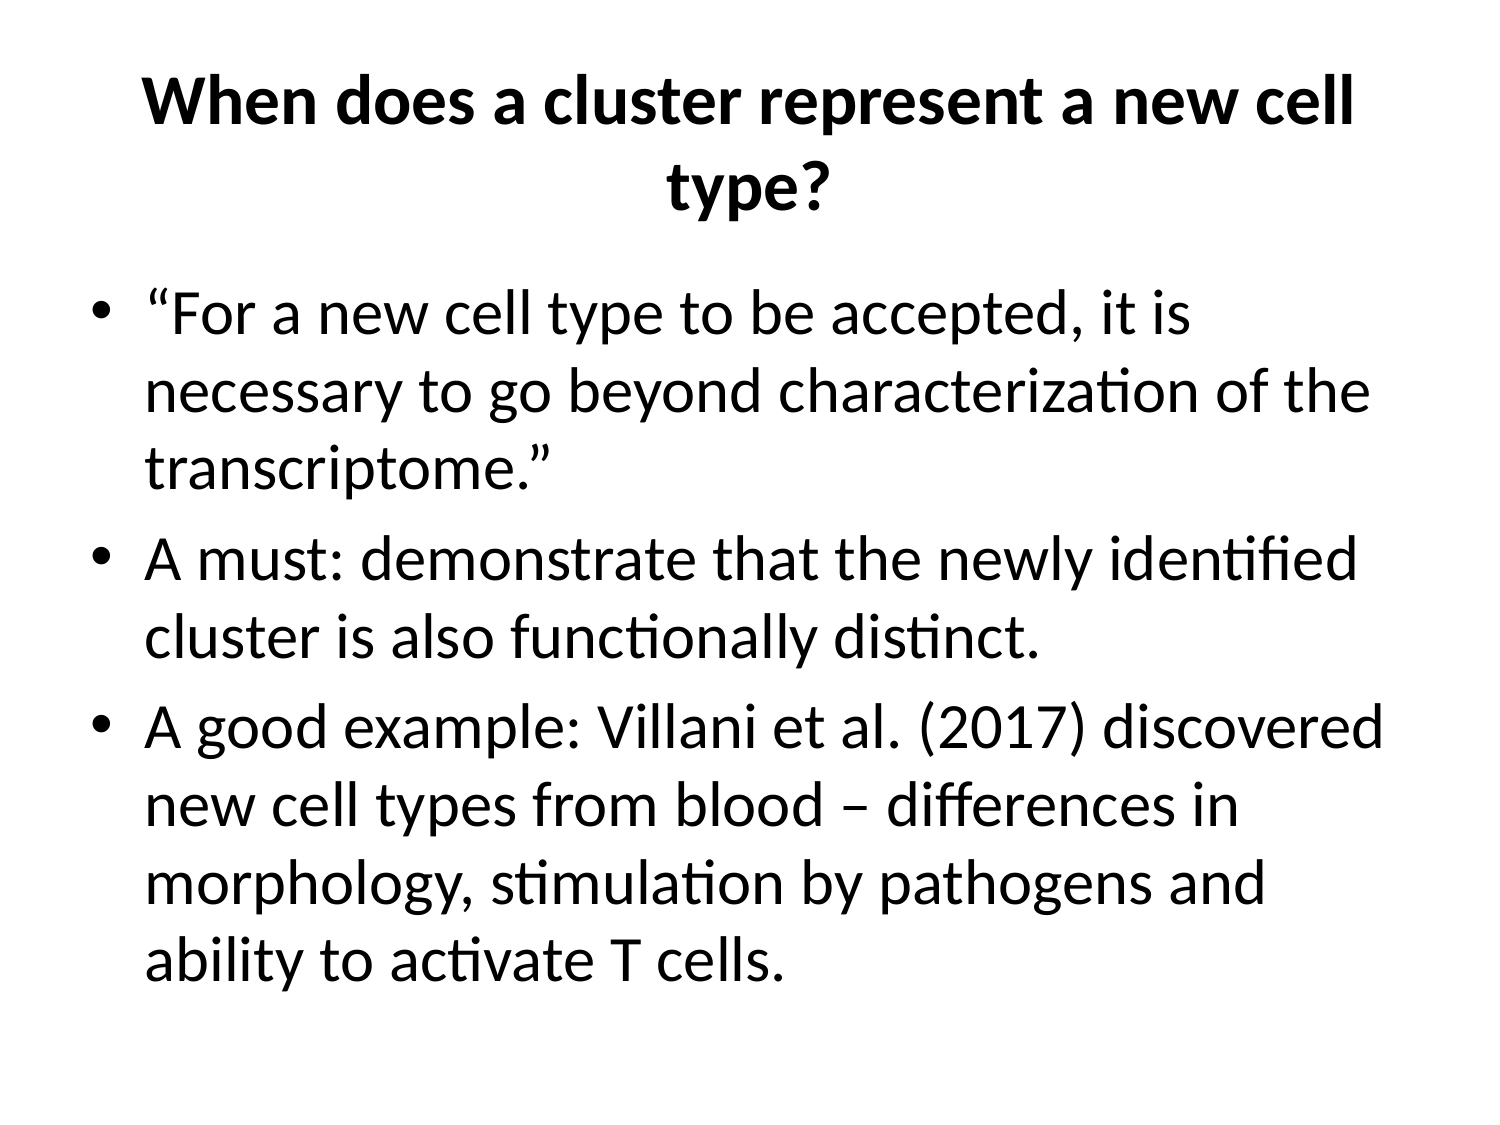

# When does a cluster represent a new cell type?
“For a new cell type to be accepted, it is necessary to go beyond characterization of the transcriptome.”
A must: demonstrate that the newly identified cluster is also functionally distinct.
A good example: Villani et al. (2017) discovered new cell types from blood – differences in morphology, stimulation by pathogens and ability to activate T cells.